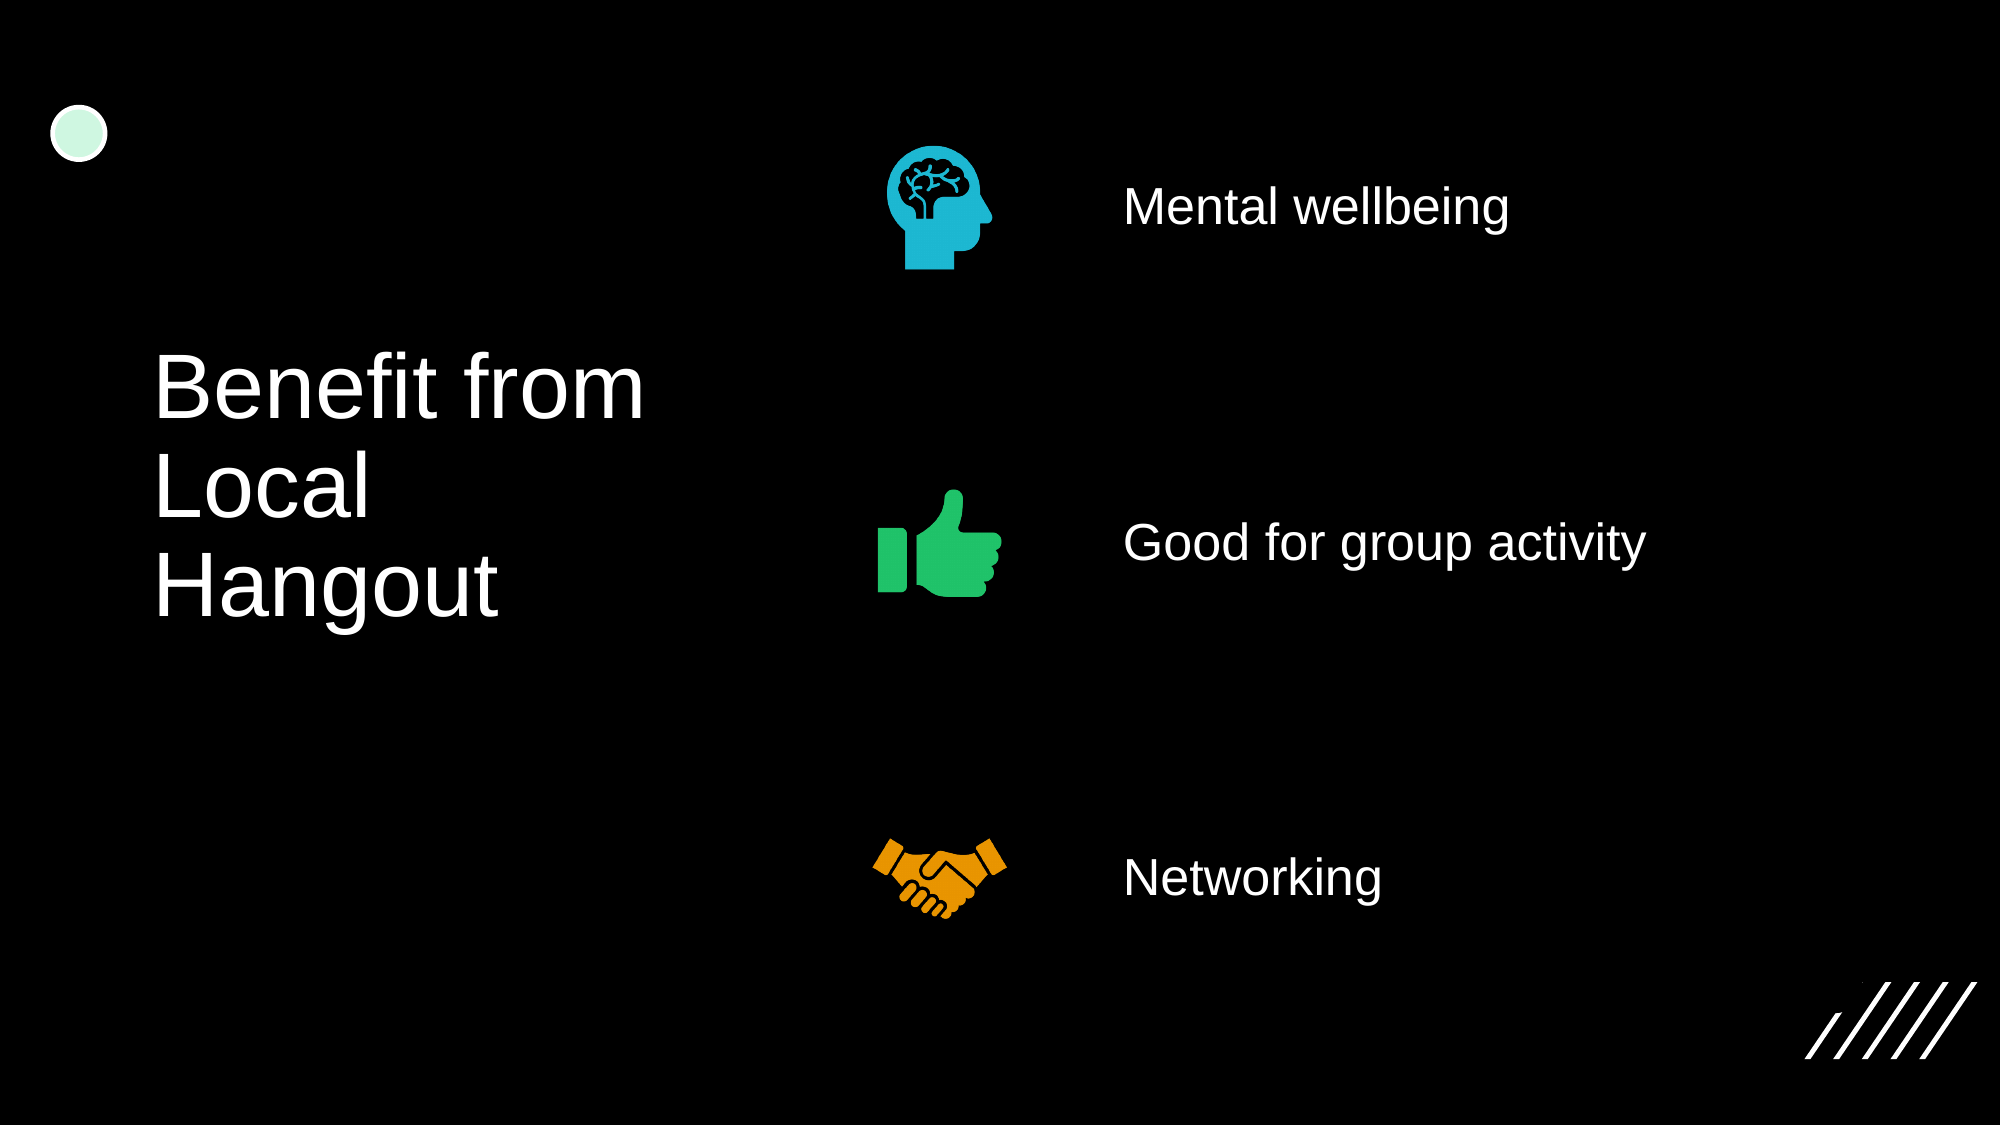

Mental wellbeing
Good for group activity
Networking
Benefit from Local Hangout